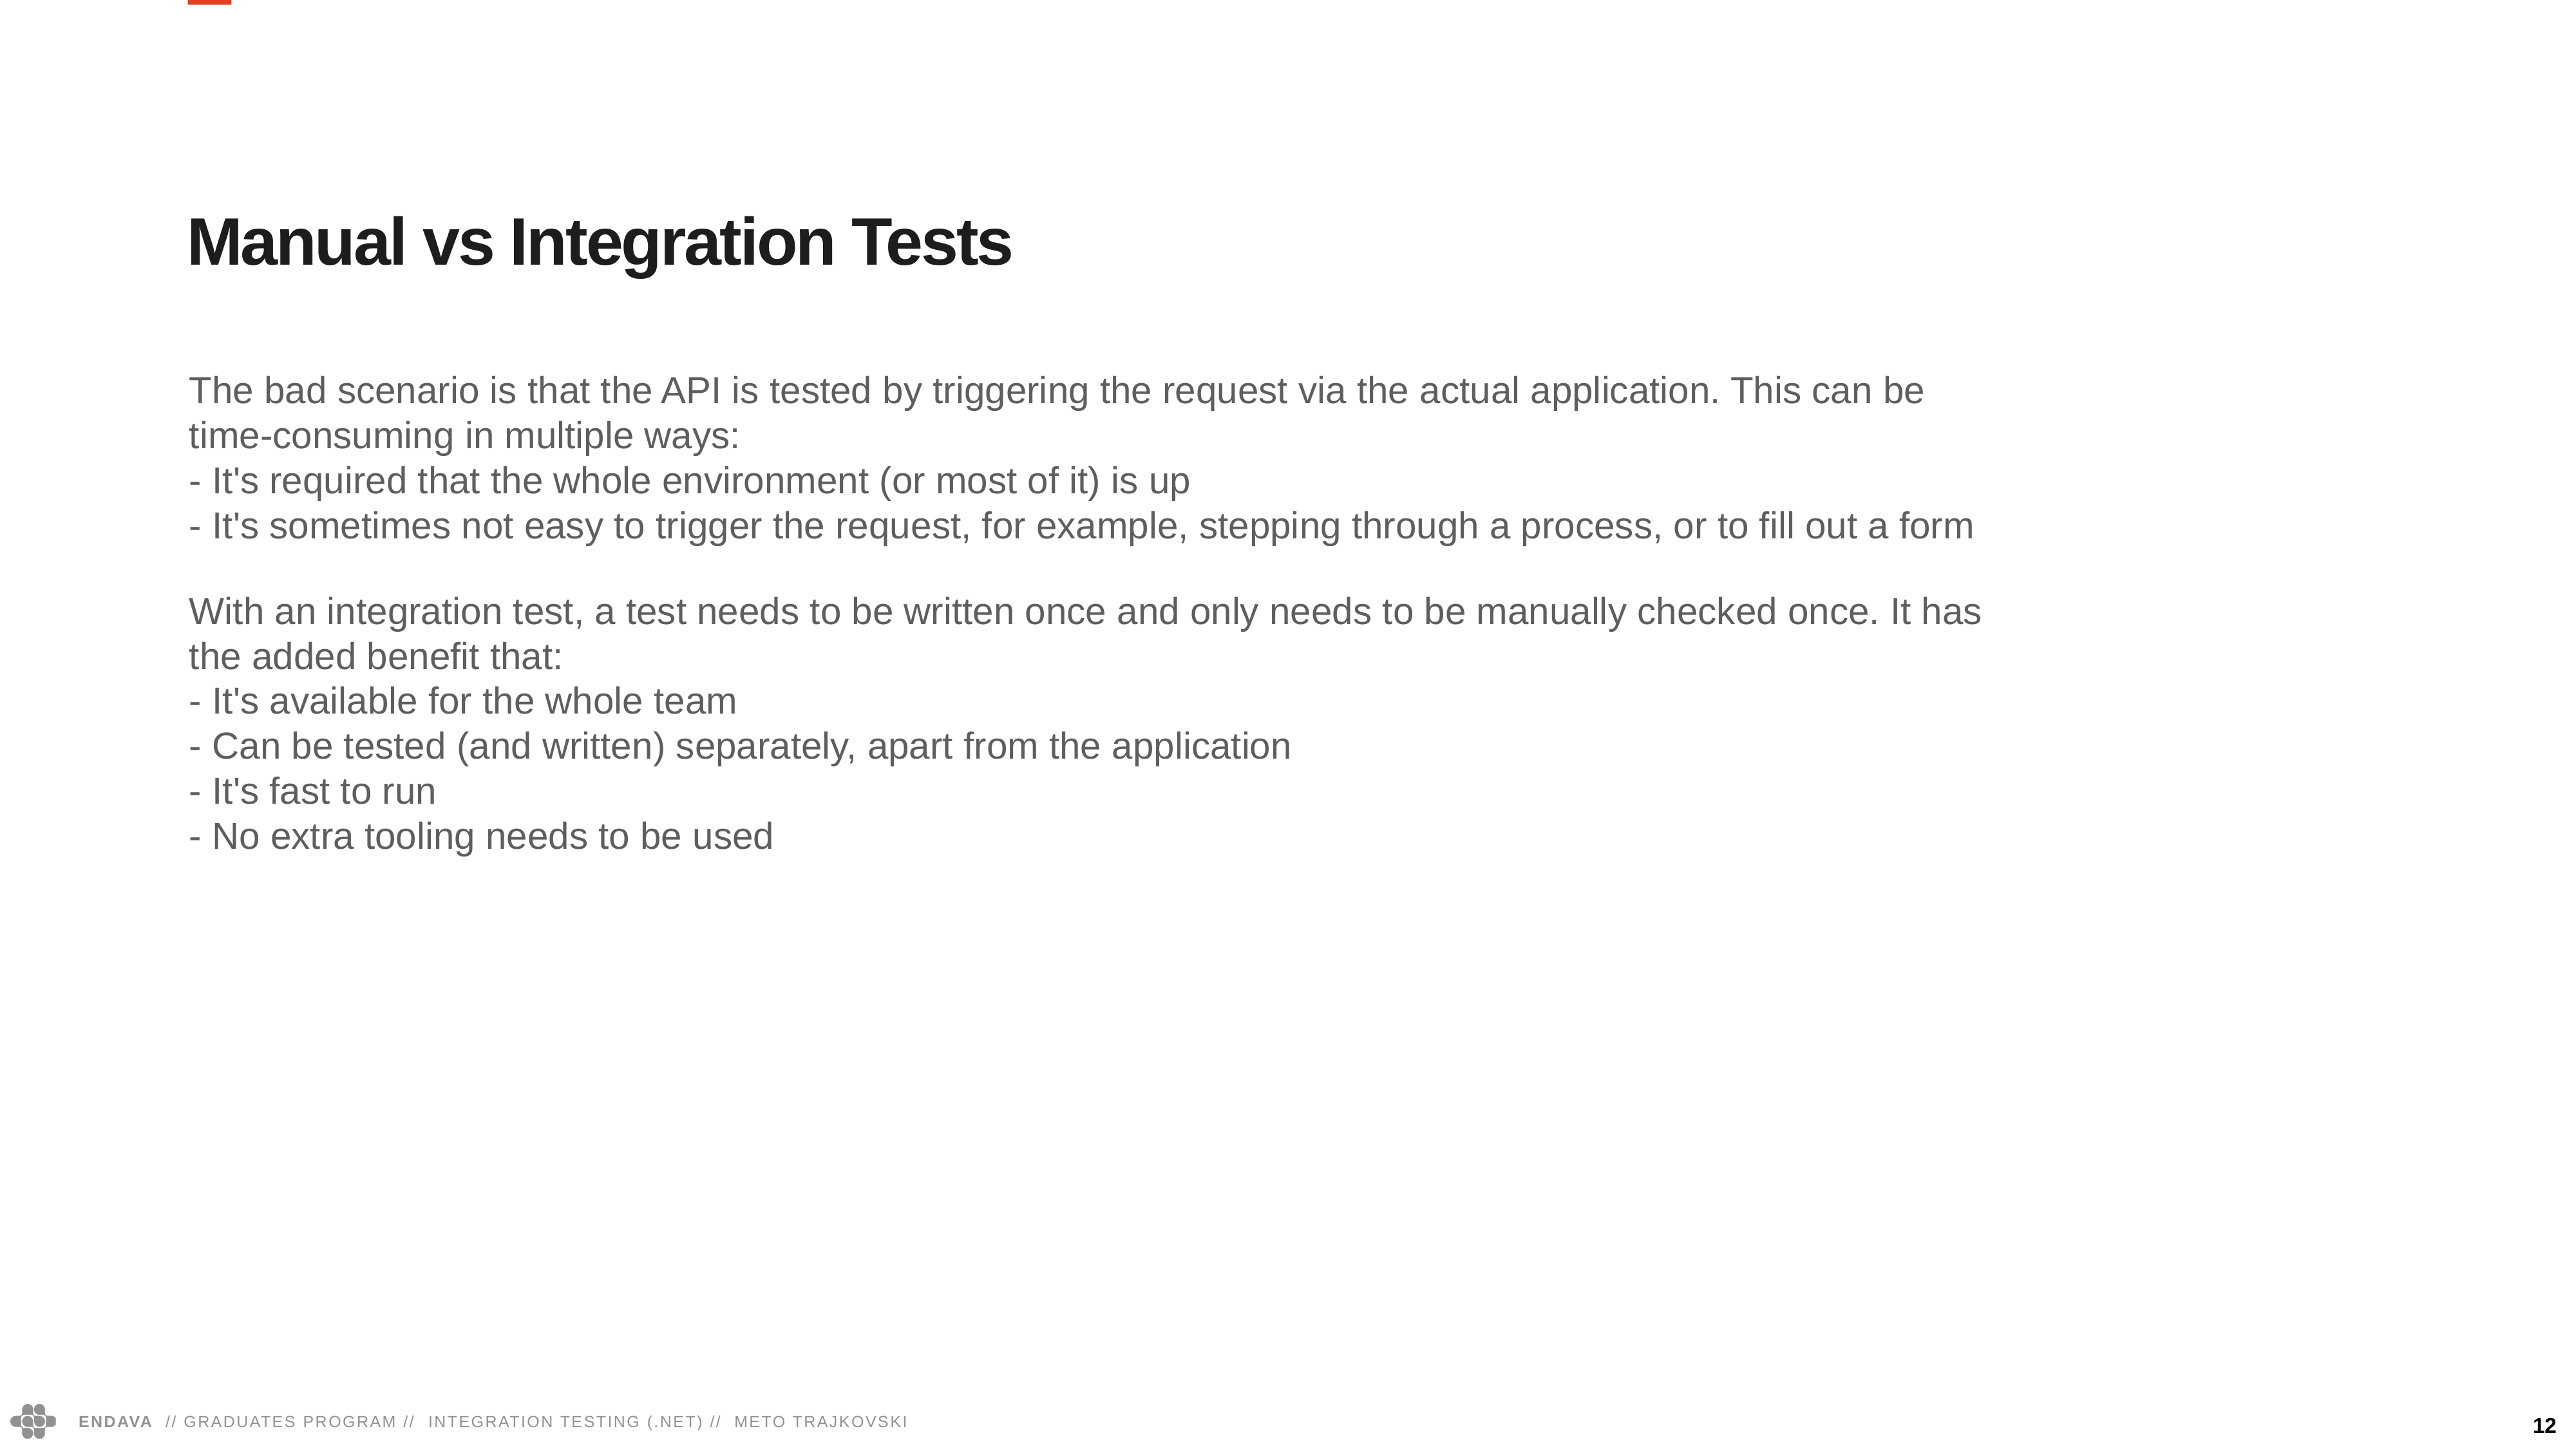

Manual vs Integration Tests
The bad scenario is that the API is tested by triggering the request via the actual application. This can be time-consuming in multiple ways:
- It's required that the whole environment (or most of it) is up
- It's sometimes not easy to trigger the request, for example, stepping through a process, or to fill out a form
With an integration test, a test needs to be written once and only needs to be manually checked once. It has the added benefit that:
- It's available for the whole team
- Can be tested (and written) separately, apart from the application
- It's fast to run
- No extra tooling needs to be used
12